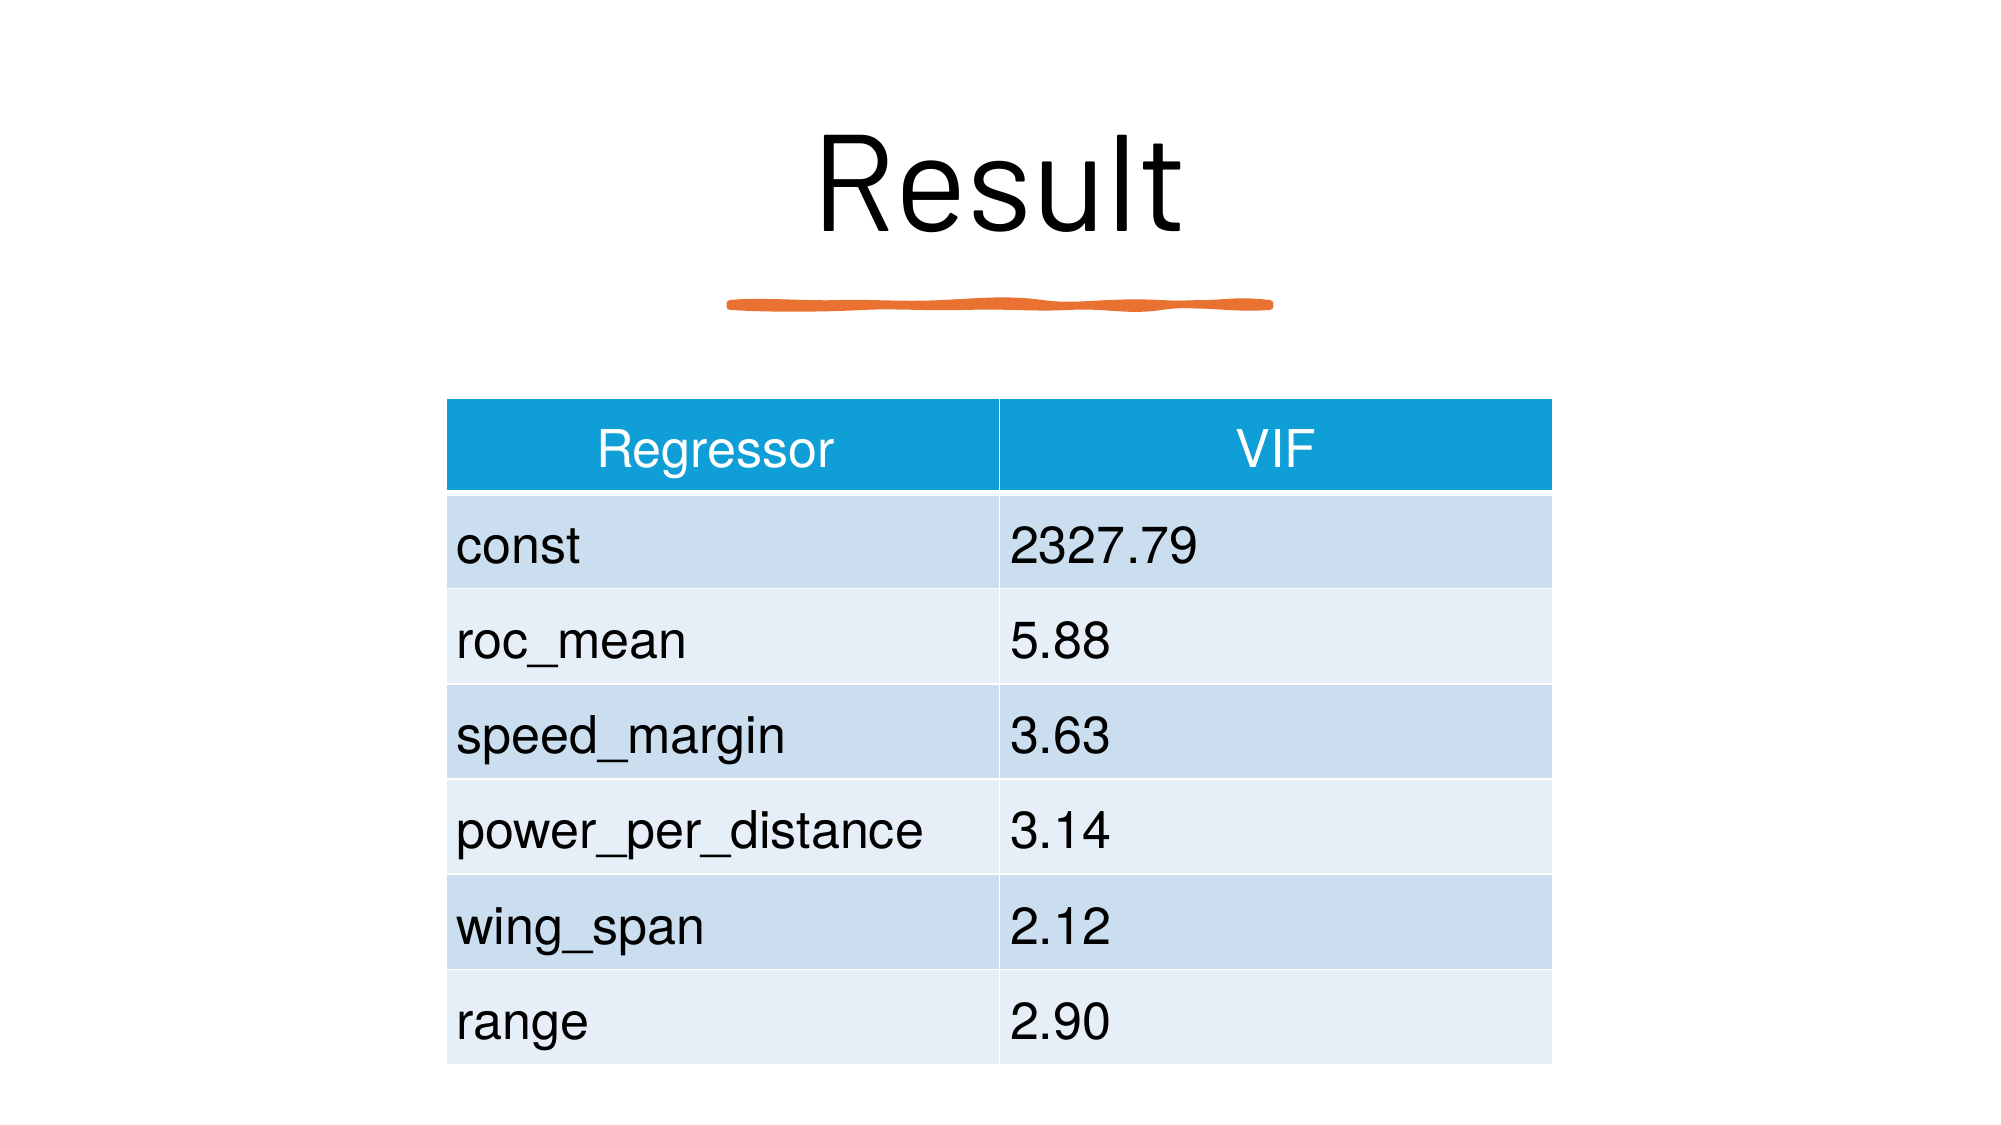

Result

| Regressor | VIF |
| --- | --- |
| const | 2327.79 |
| roc\_mean | 5.88 |
| speed\_margin | 3.63 |
| power\_per\_distance | 3.14 |
| wing\_span | 2.12 |
| range | 2.90 |